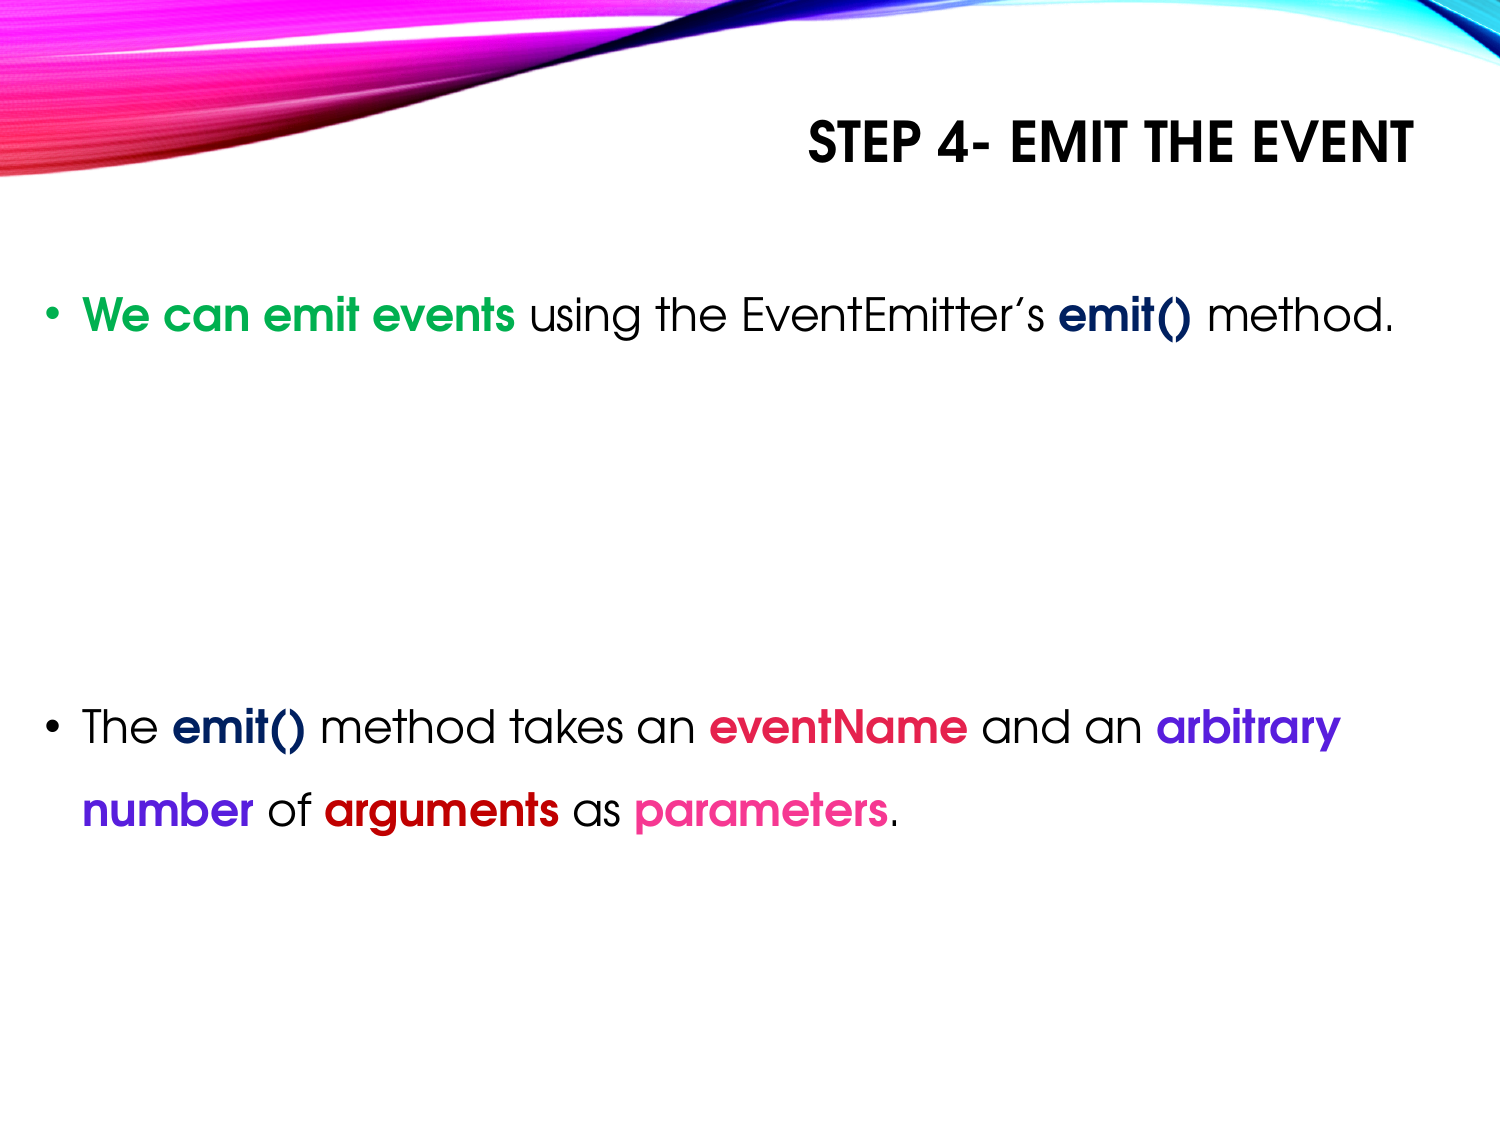

# Step 4- emit the event
We can emit events using the EventEmitter’s emit() method.

The emit() method takes an eventName and an arbitrary number of arguments as parameters.